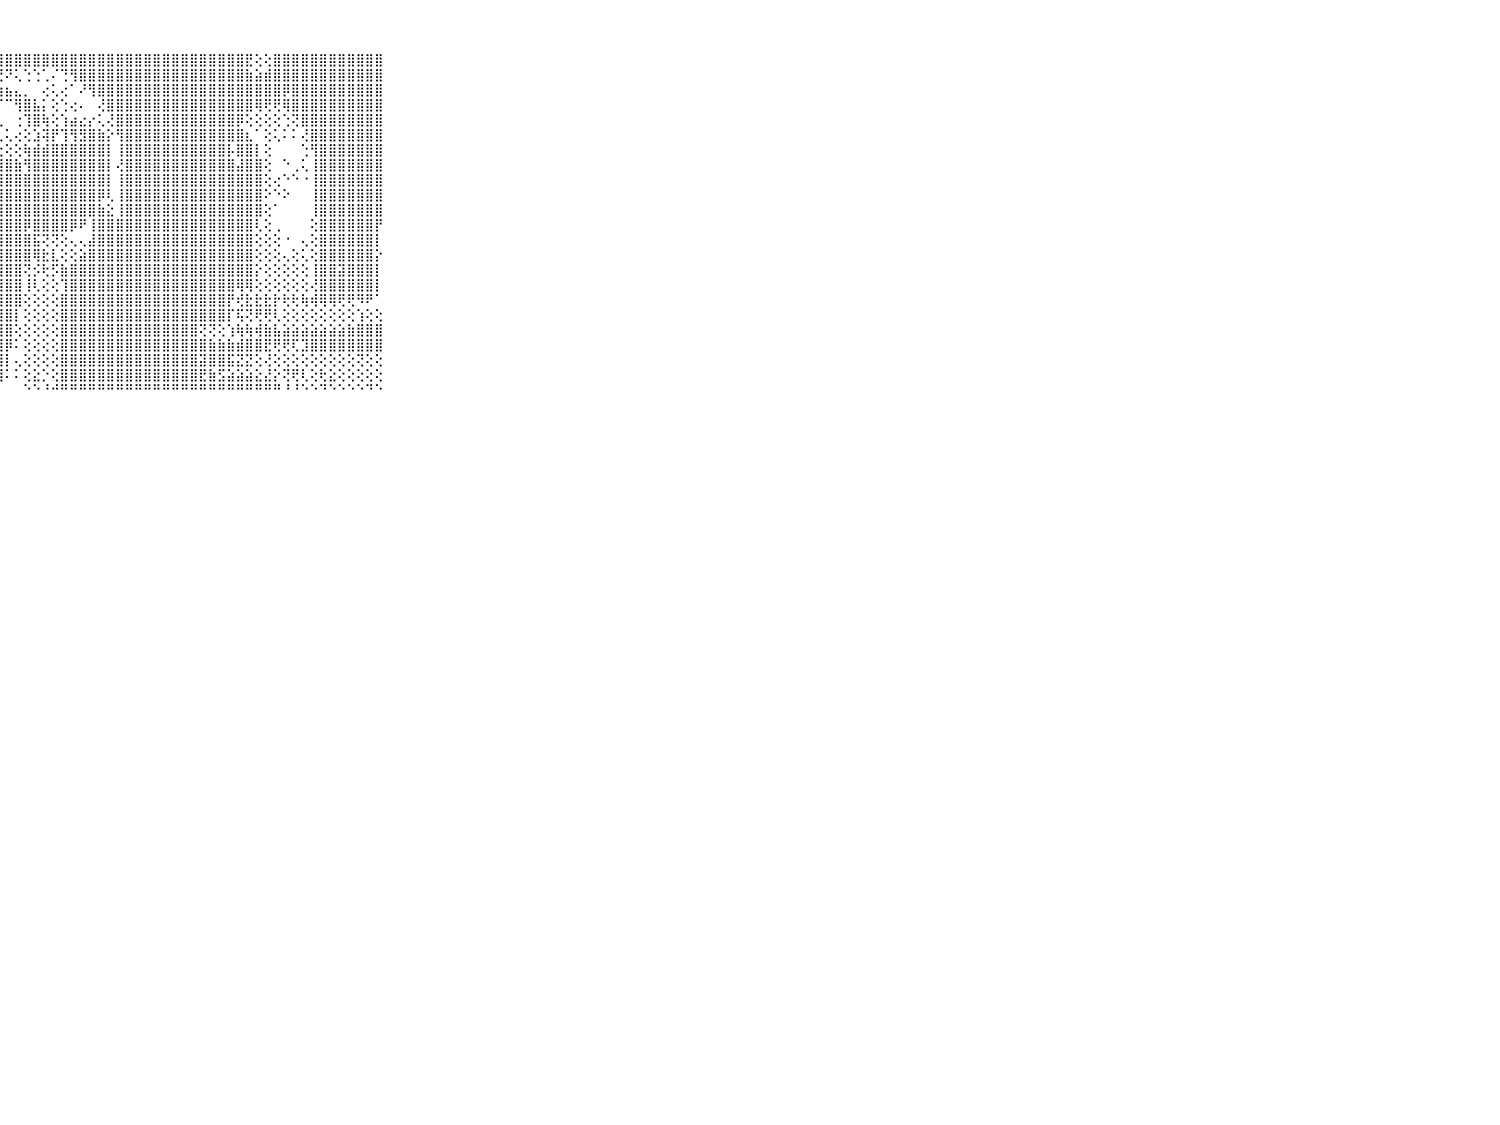

⠀⠀⠀⠀⠀⠀⠀⠀⠀⠀⠀⢱⣵⣿⣿⣿⣿⣿⣿⣿⣽⣟⣿⣿⣿⣿⣿⣿⣿⣿⣿⣿⣿⣿⣿⣿⣿⣿⣿⣿⣿⣿⣿⣿⣿⣿⣿⣿⣿⣿⣿⣿⣿⣿⣟⢕⢕⣿⣿⣿⣿⣿⣿⣿⣿⣿⣿⣿⣿⠀⠀⠀⠀⠀⠀⠀⠀⠀⠀⠀⠀
⠀⠀⠀⠀⠀⠀⠀⠀⠀⠀⠀⣾⣷⣿⣿⣿⣷⣾⣿⣷⣿⣿⣿⣿⣿⣿⡿⢟⠝⢅⢑⢑⢁⠌⢙⢻⣿⣿⣿⣿⣿⣿⣿⣿⣿⣿⣿⣿⣿⣿⣿⣿⣿⣿⣷⣵⣾⣿⣿⣿⣿⣿⣿⣿⣿⣿⣿⣿⣿⠀⠀⠀⠀⠀⠀⠀⠀⠀⠀⠀⠀
⠀⠀⠀⠀⠀⠀⠀⠀⠀⠀⠀⣽⣽⣿⣿⣿⣿⣿⣿⣿⣿⣿⣿⣽⢝⠋⢙⢳⣦⣄⡀⠀⢔⢅⢔⠁⠜⢻⣿⣿⣿⣿⣿⣿⣿⣿⣿⣿⣿⣿⣿⣿⣿⣿⣿⣿⣿⣿⡿⣿⣿⣿⣿⣿⣿⣿⣿⣿⣿⠀⠀⠀⠀⠀⠀⠀⠀⠀⠀⠀⠀
⠀⠀⠀⠀⠀⠀⠀⠀⠀⠀⠀⣿⣿⣿⣿⣷⣿⣿⣿⣿⣿⣿⣿⣿⠕⠀⠁⠈⠉⢻⣿⣧⡅⢕⢑⢔⠄⠀⢜⣿⣿⣿⣿⣿⣿⣿⣿⣿⣿⣿⣿⣿⣿⣿⣿⢿⢟⢟⢿⣿⣿⣿⣿⣿⣿⣿⣿⣿⣿⠀⠀⠀⠀⠀⠀⠀⠀⠀⠀⠀⠀
⠀⠀⠀⠀⠀⠀⠀⠀⠀⠀⠀⣿⣿⣿⣿⣿⣿⣿⣿⣿⣿⣿⣿⢇⢄⢄⢄⢀⠀⢐⢹⣿⢷⢕⢱⣴⣔⡔⢅⢜⣿⣿⣿⣿⣿⣿⣿⣿⣿⣿⣿⣿⣿⡿⢕⢕⢕⢕⢑⢝⣿⣿⣿⣿⣿⣿⣿⣿⣿⠀⠀⠀⠀⠀⠀⠀⠀⠀⠀⠀⠀
⠀⠀⠀⠀⠀⠀⠀⠀⠀⠀⠀⣿⣿⣿⢿⣿⣿⣿⡿⣿⣿⣿⣿⢕⢔⢄⢄⢄⢅⢔⢕⣱⢽⡟⢹⢻⣻⣿⣷⡕⢻⣿⣿⣿⣿⣿⣿⣿⣿⣿⣿⣿⣿⣿⣆⠁⢕⢅⠅⠅⢜⣿⣿⣿⣿⣿⣿⣿⣿⠀⠀⠀⠀⠀⠀⠀⠀⠀⠀⠀⠀
⠀⠀⠀⠀⠀⠀⠀⠀⠀⠀⠀⣾⡿⢿⣿⣿⣿⣿⣿⣿⣿⣿⣧⢕⢕⢕⢕⢕⢕⢕⢷⣾⣾⣿⣿⣿⣿⣿⣿⡇⢸⣿⣿⣿⣿⣿⣿⣿⣿⣿⣿⣿⡧⣿⣿⡇⢕⠀⠀⠀⢑⢻⣿⣿⣿⣿⣿⣿⣿⠀⠀⠀⠀⠀⠀⠀⠀⠀⠀⠀⠀
⠀⠀⠀⠀⠀⠀⠀⠀⠀⠀⠀⣿⣿⣷⣟⣻⣿⣿⣿⣿⣿⣿⣿⣷⣷⣷⣿⣿⣿⣷⢻⣿⣿⣿⣿⣿⣿⣿⣿⡇⢜⣿⣿⣿⣿⣿⣿⣿⣿⣿⣿⣿⣿⣼⣿⣿⢕⠀⠑⢀⢅⢸⣿⣿⣿⣿⣿⣿⣿⠀⠀⠀⠀⠀⠀⠀⠀⠀⠀⠀⠀
⠀⠀⠀⠀⠀⠀⠀⠀⠀⠀⠀⢿⣿⣿⣿⣿⣿⣿⣿⣿⣿⣿⣿⣿⣿⣿⣿⣿⣿⣿⣿⣿⣿⣿⣿⣿⣿⣿⣿⡇⢸⣿⣿⣿⣿⣿⣿⣿⣿⣿⣿⣿⣿⣿⣿⣿⢕⢔⠑⠑⠐⢸⣿⣿⣿⣿⣿⣿⣿⠀⠀⠀⠀⠀⠀⠀⠀⠀⠀⠀⠀
⠀⠀⠀⠀⠀⠀⠀⠀⠀⠀⠀⣻⣝⣿⣽⣿⣿⣿⣿⣿⣿⣿⣿⣿⣿⣿⣿⣿⣿⣿⣿⣿⣿⣿⣿⣿⣿⣿⡿⢇⢸⣿⣿⣿⣿⣿⣿⣿⣿⣿⣿⣿⣿⣿⣿⣿⠕⠑⠕⠀⠀⢸⣿⣿⣿⣿⣿⣿⣿⠀⠀⠀⠀⠀⠀⠀⠀⠀⠀⠀⠀
⠀⠀⠀⠀⠀⠀⠀⠀⠀⠀⠀⣷⣿⣿⣿⣿⣿⣿⣿⣿⣿⣿⣿⣿⣿⣿⣿⣿⣿⣿⣿⣿⣿⣿⣿⣿⣿⣿⣷⣕⢸⣿⣿⣿⣿⣿⣿⣿⣿⣿⣿⣿⣿⣿⣿⣿⢕⠁⠀⠀⠀⢸⣿⣿⣿⣿⣿⣿⣿⠀⠀⠀⠀⠀⠀⠀⠀⠀⠀⠀⠀
⠀⠀⠀⠀⠀⠀⠀⠀⠀⠀⠀⣝⣿⣻⣽⣿⣿⣿⣿⣿⣿⣿⣿⣿⣿⣿⣿⣿⣿⣿⡿⣿⣿⣿⣿⡿⠟⢸⣿⣿⣿⣿⣿⣿⣿⣿⣿⣿⣿⣿⣿⣿⣿⣿⣿⢇⢕⢀⠀⠀⠀⢕⣿⣿⣿⣿⣿⣿⡟⠀⠀⠀⠀⠀⠀⠀⠀⠀⠀⠀⠀
⠀⠀⠀⠀⠀⠀⠀⠀⠀⠀⠀⣿⣿⣿⣿⣯⣿⣿⣿⣿⣿⣿⣿⣿⣿⣿⣿⣿⣿⣿⣿⣯⢝⢝⢕⢄⢄⣼⣿⣿⣿⣿⣿⣿⣿⣿⣿⣿⣿⣿⣿⣿⣿⣿⣿⢕⢕⢕⠐⠀⢄⢕⣿⣿⣿⣿⣿⣿⡇⠀⠀⠀⠀⠀⠀⠀⠀⠀⠀⠀⠀
⠀⠀⠀⠀⠀⠀⠀⠀⠀⠀⠀⣿⣿⣿⣿⣿⣿⣿⣿⣿⣿⣿⣿⣿⣿⣿⣿⣿⣿⣿⣿⢿⣗⣇⢕⢕⣵⣿⣿⣿⣿⣿⣿⣿⣿⣿⣿⣿⣿⣿⣿⣿⣿⣿⣿⢕⢕⢕⢄⢕⢅⢕⣿⣿⣿⣿⣿⣿⡕⠀⠀⠀⠀⠀⠀⠀⠀⠀⠀⠀⠀
⠀⠀⠀⠀⠀⠀⠀⠀⠀⠀⠀⣿⣿⣿⣿⣿⣿⣿⣿⣿⣿⣿⣿⣿⣿⣿⣿⣿⣿⣿⢝⡪⢗⡫⣷⣿⣿⣿⣿⣿⣿⣿⣿⣿⣿⣿⣿⣿⣿⣿⣿⣿⣿⣿⣿⡕⢕⢕⢕⢕⢕⢸⣿⣿⣽⣿⣿⣿⡇⠀⠀⠀⠀⠀⠀⠀⠀⠀⠀⠀⠀
⠀⠀⠀⠀⠀⠀⠀⠀⠀⠀⠀⣿⣿⣿⣿⣿⣿⣿⣿⣿⣿⣿⣿⣿⣿⣿⣿⣿⣿⣿⢸⢇⢕⢕⢹⣿⣿⣿⣿⣿⣿⣿⣿⣿⣿⣿⣿⣿⣿⣿⣿⣿⣿⢿⢿⢕⢕⢕⢕⢕⢕⢜⣿⣿⣿⣿⣿⣿⡇⠀⠀⠀⠀⠀⠀⠀⠀⠀⠀⠀⠀
⠀⠀⠀⠀⠀⠀⠀⠀⠀⠀⠀⣿⣿⣿⣿⣿⣿⣿⣿⣿⣿⣿⣿⣿⣿⣿⣿⣿⣿⣿⢕⢕⢕⢕⣿⣿⣿⣿⣿⣿⣿⣿⣿⣿⣿⣿⣿⣿⣿⣿⣿⣿⡟⢞⣗⣗⣗⡗⢗⢗⢷⢾⢿⢿⢟⢟⠻⠟⠁⠀⠀⠀⠀⠀⠀⠀⠀⠀⠀⠀⠀
⠀⠀⠀⠀⠀⠀⠀⠀⠀⠀⠀⣿⣿⣿⣿⣿⣿⣿⣿⣿⣿⣿⣿⣿⣿⣿⣿⣿⣿⡇⢕⢕⢕⢕⣿⣿⣿⣿⣿⣿⣿⣿⣿⣿⣿⣿⣿⣿⣿⣿⣿⣿⡏⢯⢝⢟⢟⢇⢕⢕⢕⢕⢕⢕⢕⢕⢱⢕⢕⠀⠀⠀⠀⠀⠀⠀⠀⠀⠀⠀⠀
⠀⠀⠀⠀⠀⠀⠀⠀⠀⠀⠀⣿⣿⣿⣿⣿⣽⣿⣿⣿⣿⣿⣿⣿⣿⣿⣿⣿⣿⢕⢕⢕⢕⢕⣿⣿⣿⣿⣿⣿⣿⣿⣿⣿⣿⣿⣿⣿⣿⢝⢝⢕⢱⢷⢷⢾⣷⣧⣵⣵⣵⣵⣵⣵⣵⣷⣿⣿⣿⠀⠀⠀⠀⠀⠀⠀⠀⠀⠀⠀⠀
⠀⠀⠀⠀⠀⠀⠀⠀⠀⠀⠀⣿⣿⣿⣿⣿⣿⣿⣿⣿⣿⣿⣿⣿⣿⣿⣿⣿⡿⠅⢕⢕⢕⢕⣿⣿⣿⣿⣿⣿⣿⣿⣿⣿⣿⣿⣿⣿⣿⣿⣷⣷⣷⣾⣿⣿⣟⢟⢟⢏⣹⣿⣿⣿⣿⣿⣿⣿⣿⠀⠀⠀⠀⠀⠀⠀⠀⠀⠀⠀⠀
⠀⠀⠀⠀⠀⠀⠀⠀⠀⠀⠀⢸⢵⣿⣿⣿⣿⣿⣿⣿⣿⣿⣿⣿⣿⣿⣿⣿⡇⢄⢕⢕⢕⢕⣿⣿⣿⣿⣿⣿⣿⣿⣿⣿⣿⣿⣿⣿⣿⣽⣿⣿⣯⣝⣝⢕⢜⢕⢕⢕⢕⢕⢕⢕⢕⢕⢝⢕⢕⠀⠀⠀⠀⠀⠀⠀⠀⠀⠀⠀⠀
⠀⠀⠀⠀⠀⠀⠀⠀⠀⠀⠀⢺⣟⣟⣻⢿⣿⣿⣿⣿⣿⣿⣿⣿⣿⣿⣯⣿⠅⠅⢕⣕⡑⢕⣿⣿⣿⣿⣿⣿⣿⣿⣿⣿⣿⣿⣿⣿⣿⣟⣷⣫⣵⣵⣵⣕⣜⡕⢝⢟⢇⢕⢗⣕⢕⢕⢕⢕⢕⠀⠀⠀⠀⠀⠀⠀⠀⠀⠀⠀⠀
⠀⠀⠀⠀⠀⠀⠀⠀⠀⠀⠀⠙⠛⠛⠛⠛⠛⠛⠋⠙⠓⠘⠛⠛⠛⠛⠛⠃⠀⠀⠑⠑⠘⠚⠛⠛⠛⠛⠛⠛⠛⠛⠛⠛⠛⠛⠛⠛⠛⠛⠛⠛⠛⠛⠛⠛⠛⠛⠘⠘⠑⠑⠙⠑⠑⠑⠑⠙⠑⠀⠀⠀⠀⠀⠀⠀⠀⠀⠀⠀⠀